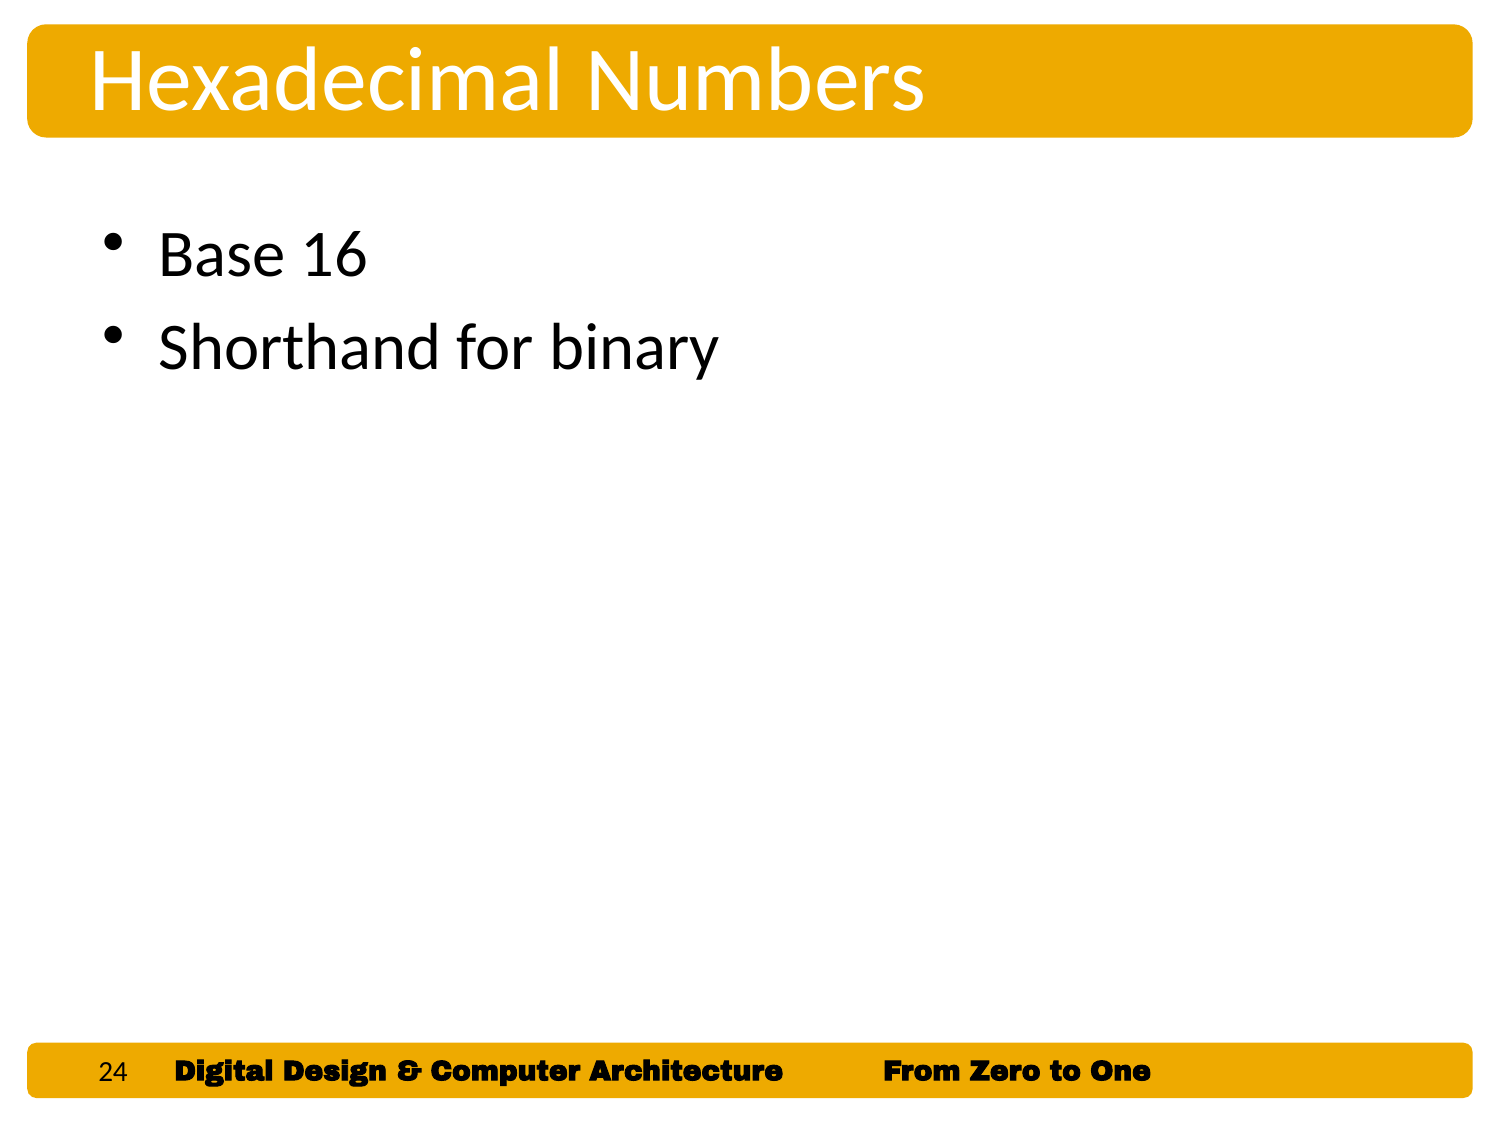

Hexadecimal Numbers

Base 16
Shorthand for binary
24